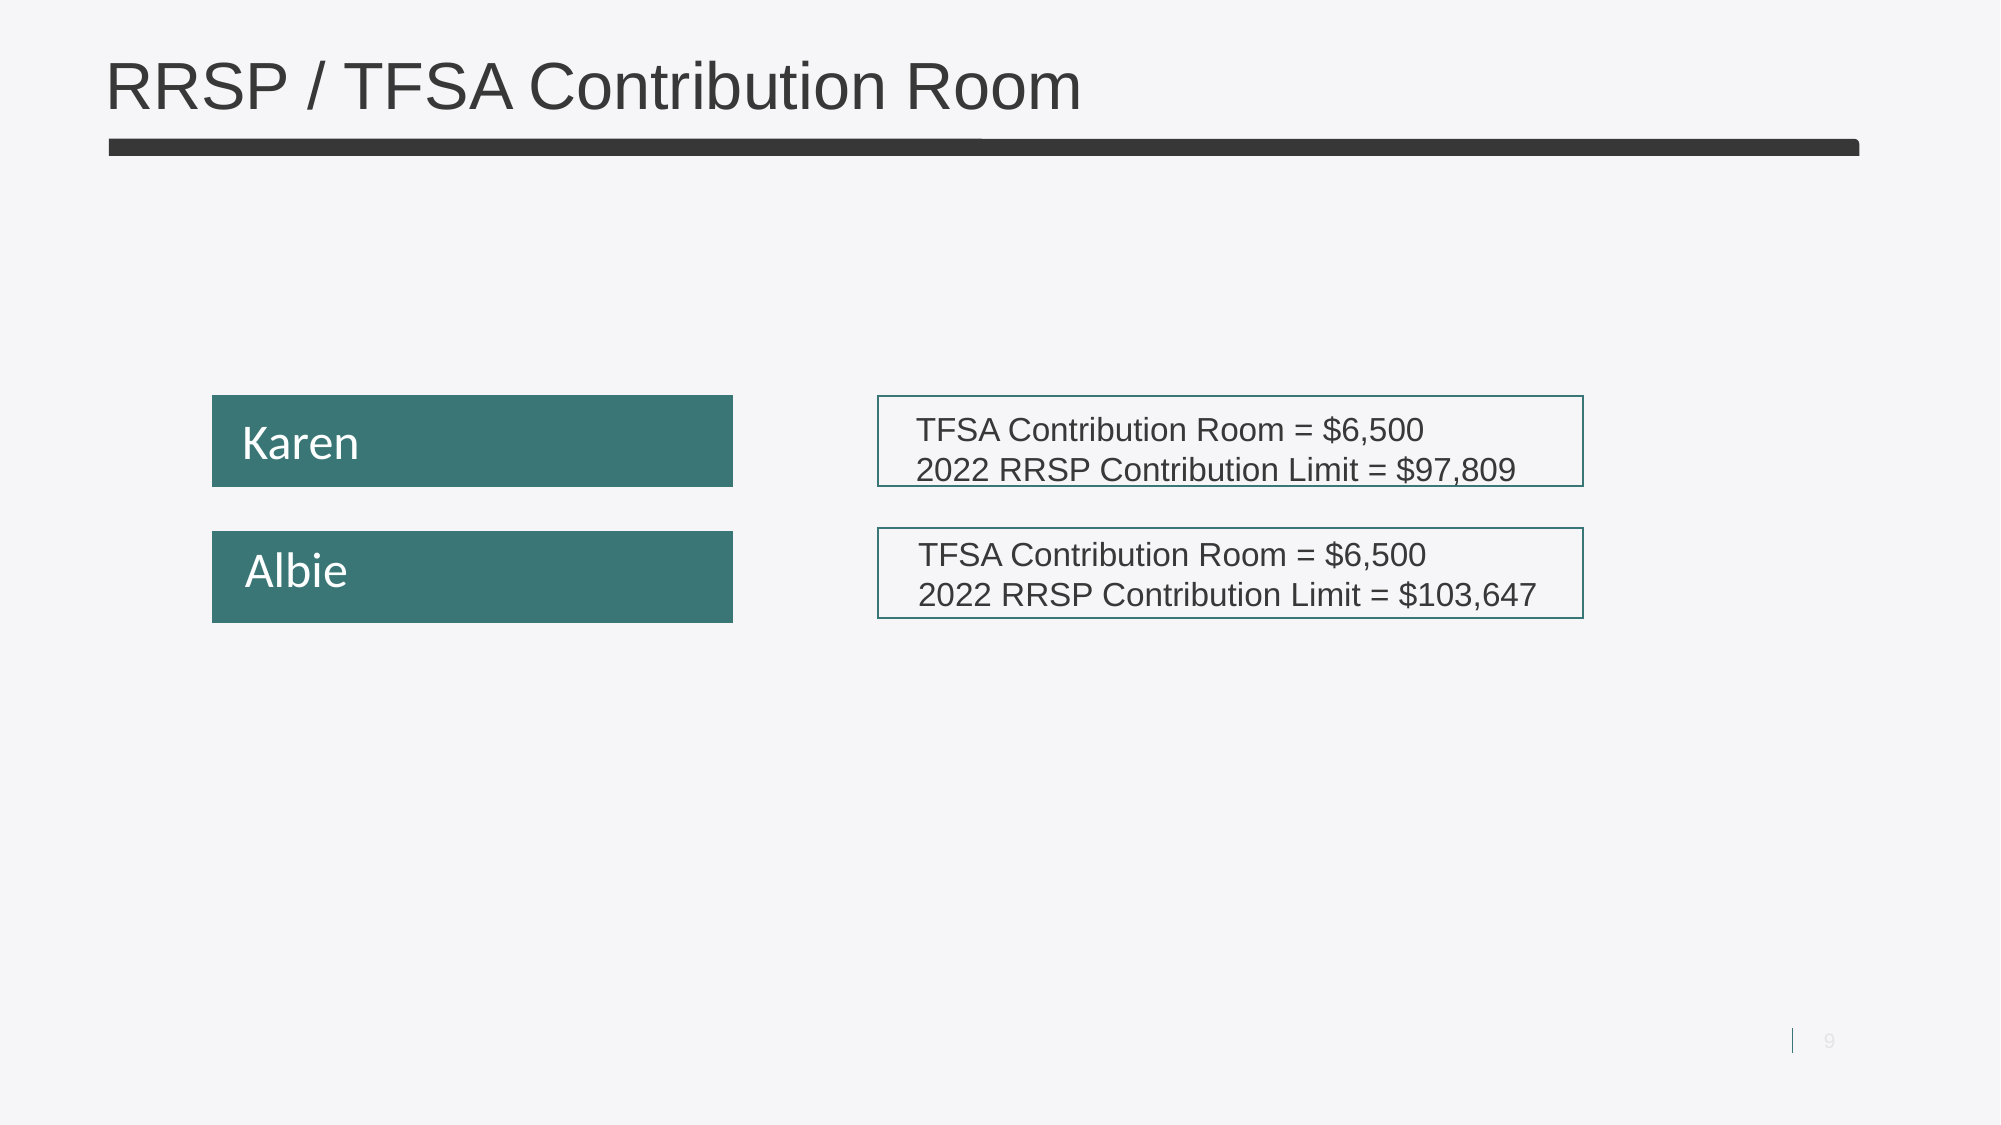

# RRSP / TFSA Contribution Room

TFSA Contribution Room = $6,500
2022 RRSP Contribution Limit = $97,809
Karen
TFSA Contribution Room = $6,500
2022 RRSP Contribution Limit = $103,647

Albie